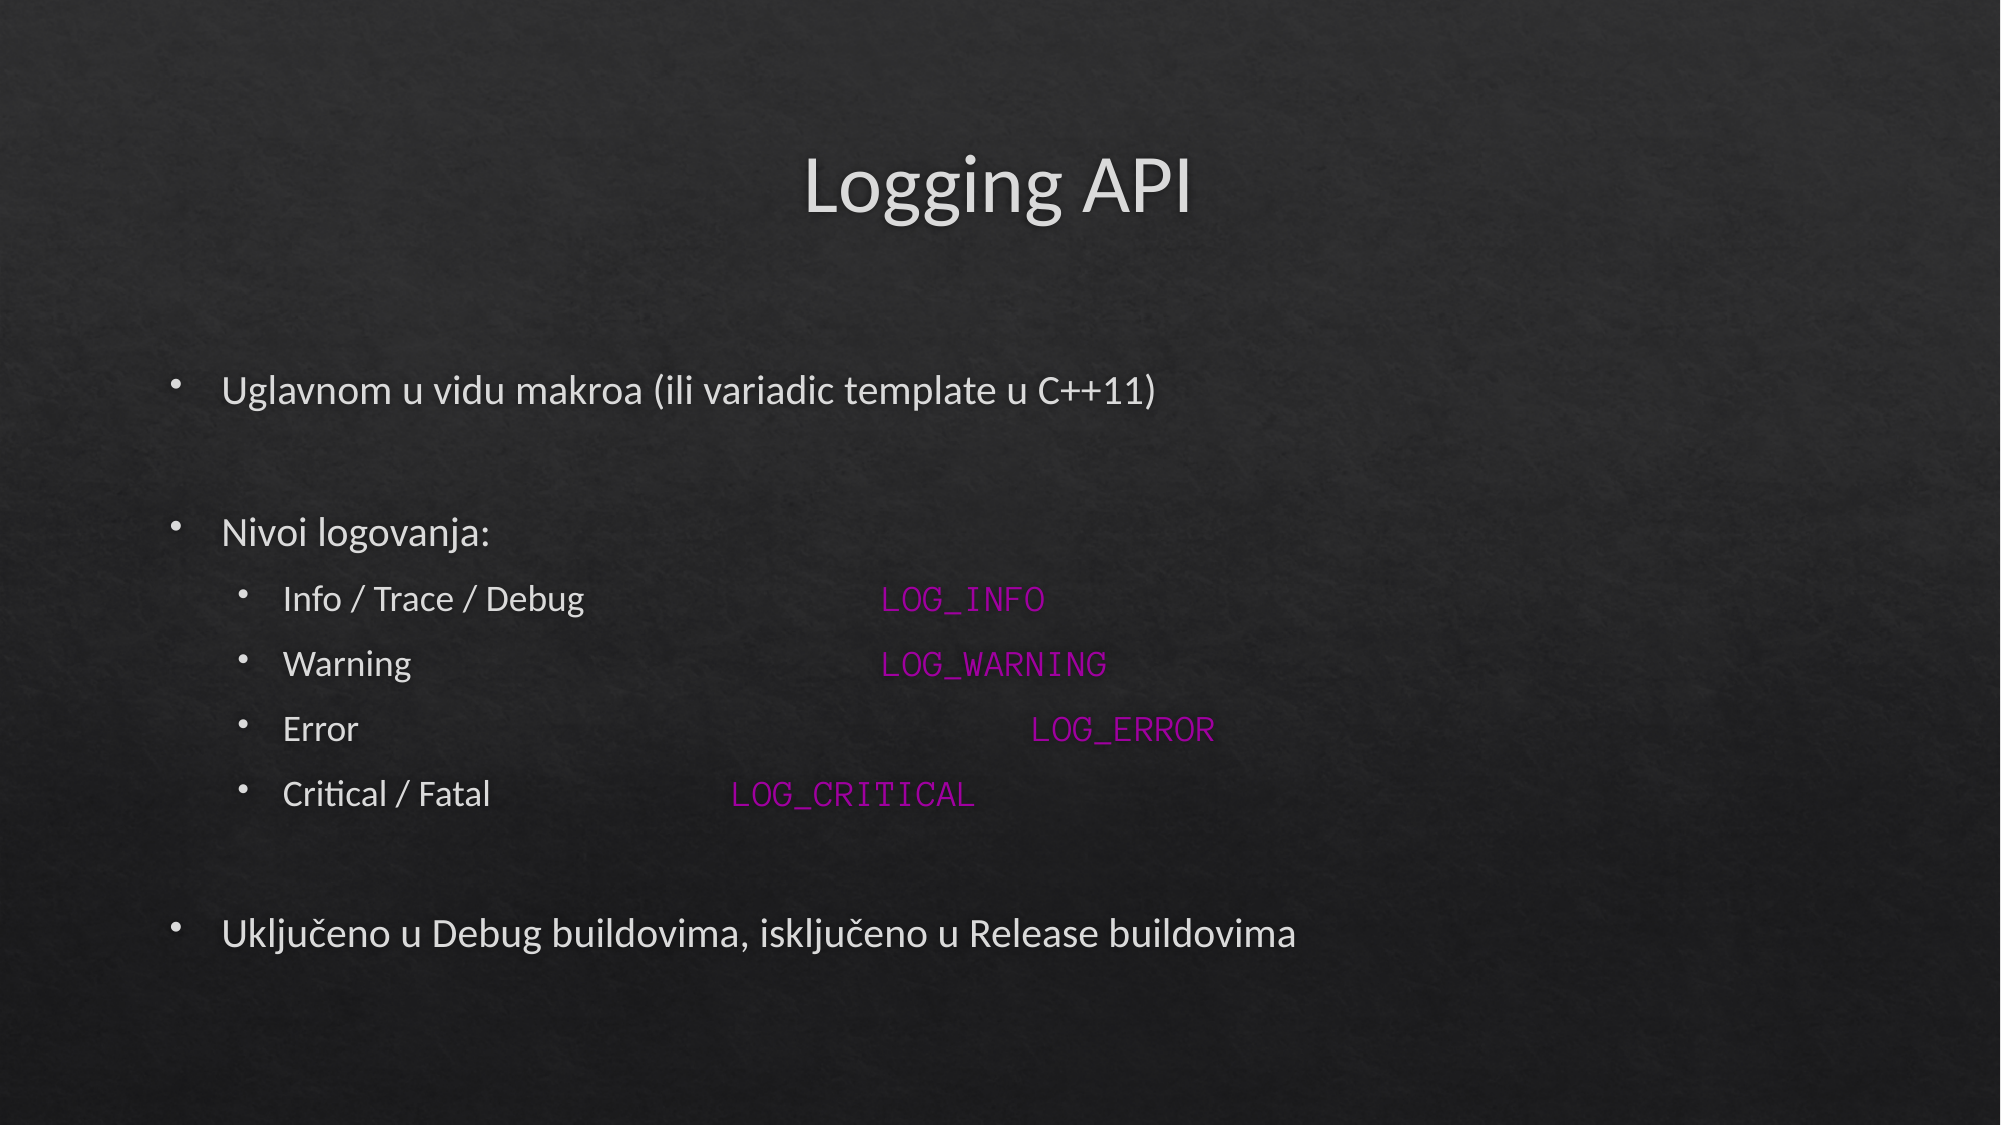

# Logging API

Uglavnom u vidu makroa (ili variadic template u C++11)

Nivoi logovanja:
Info / Trace / Debug		LOG_INFO
Warning		 		LOG_WARNING
Error 					LOG_ERROR
Critical / Fatal        		LOG_CRITICAL

Uključeno u Debug buildovima, isključeno u Release buildovima